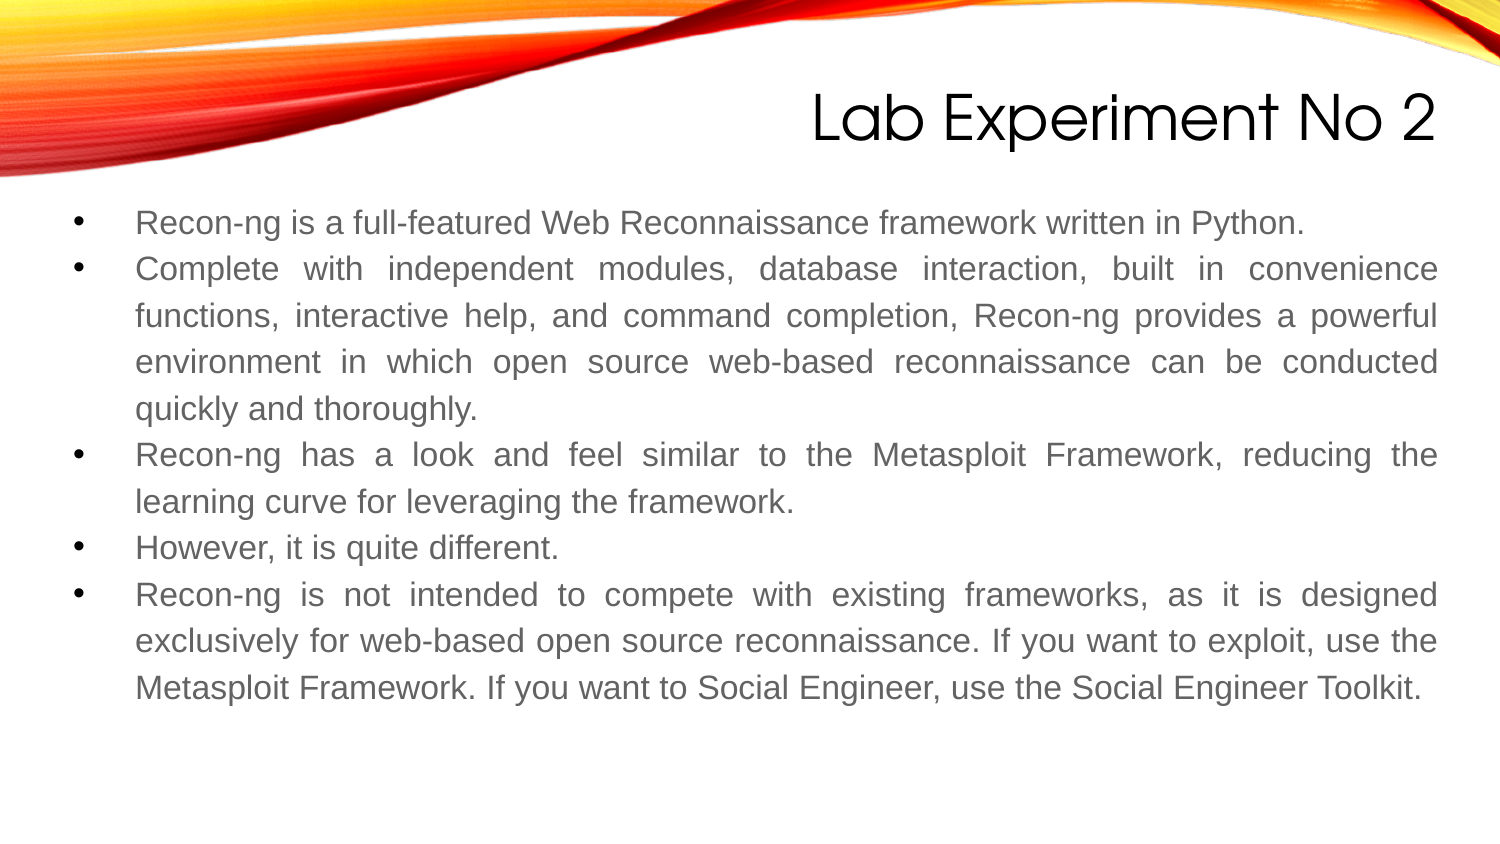

# Lab Experiment No 2
Recon-ng is a full-featured Web Reconnaissance framework written in Python.
Complete with independent modules, database interaction, built in convenience functions, interactive help, and command completion, Recon-ng provides a powerful environment in which open source web-based reconnaissance can be conducted quickly and thoroughly.
Recon-ng has a look and feel similar to the Metasploit Framework, reducing the learning curve for leveraging the framework.
However, it is quite different.
Recon-ng is not intended to compete with existing frameworks, as it is designed exclusively for web-based open source reconnaissance. If you want to exploit, use the Metasploit Framework. If you want to Social Engineer, use the Social Engineer Toolkit.